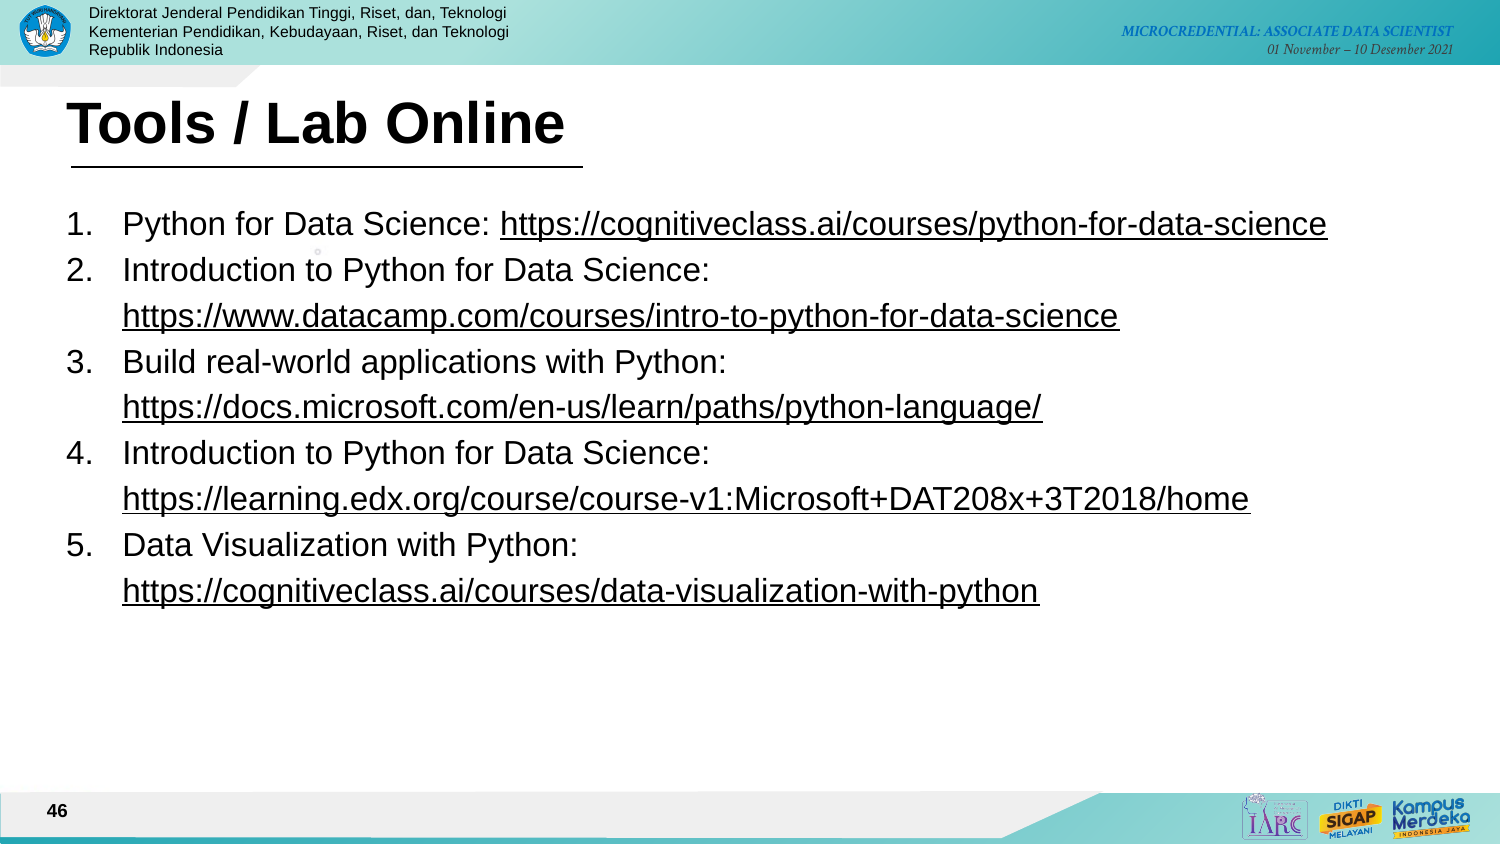

# Tools / Lab Online
Python for Data Science: https://cognitiveclass.ai/courses/python-for-data-science
Introduction to Python for Data Science: https://www.datacamp.com/courses/intro-to-python-for-data-science
Build real-world applications with Python: https://docs.microsoft.com/en-us/learn/paths/python-language/
Introduction to Python for Data Science: https://learning.edx.org/course/course-v1:Microsoft+DAT208x+3T2018/home
Data Visualization with Python: https://cognitiveclass.ai/courses/data-visualization-with-python
46